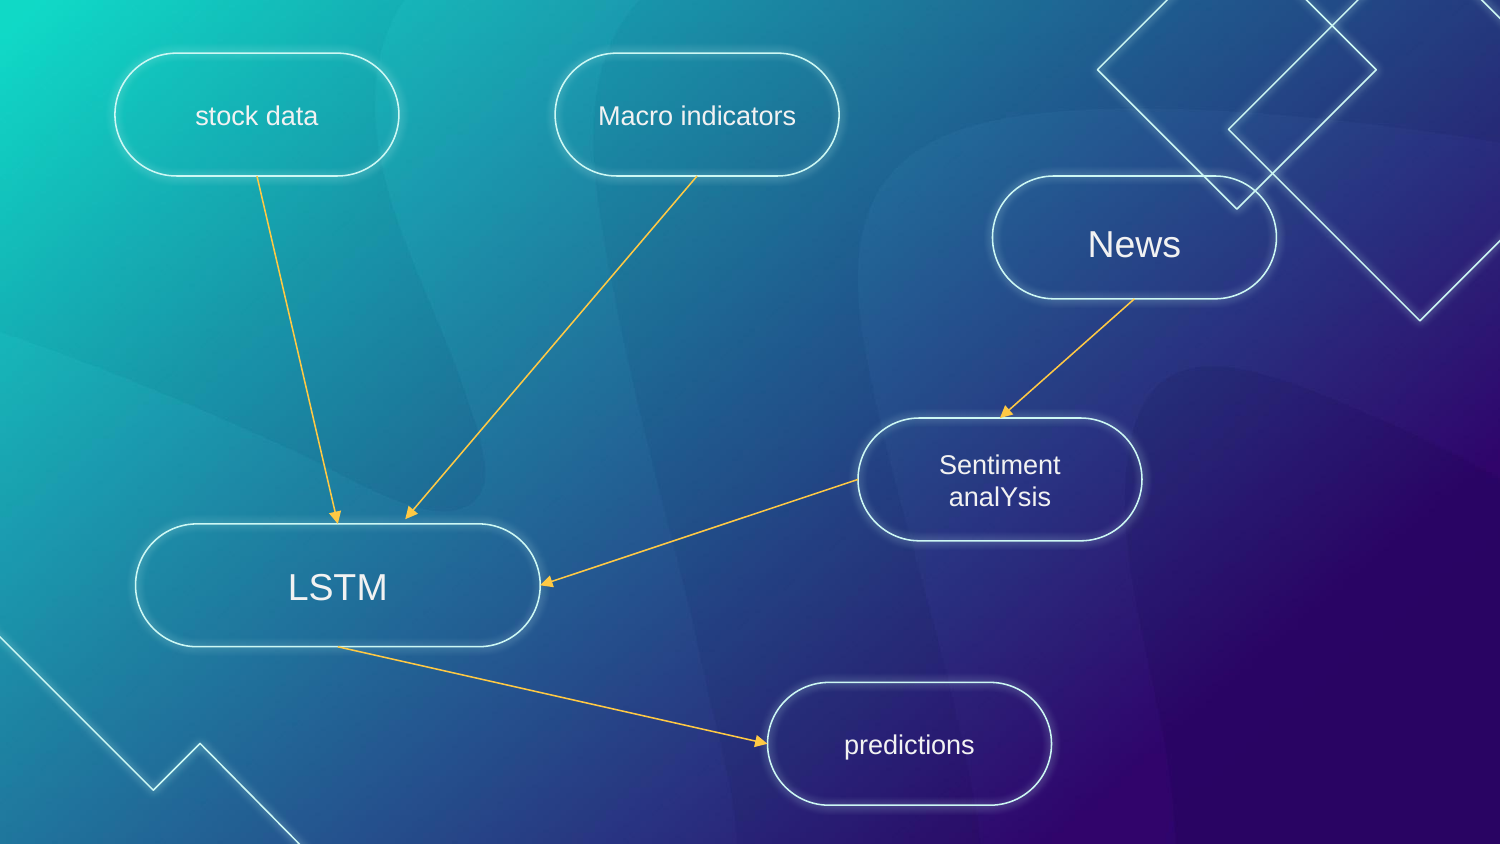

stock data

Macro indicators

News

Sentiment analYsis

LSTM

predictions